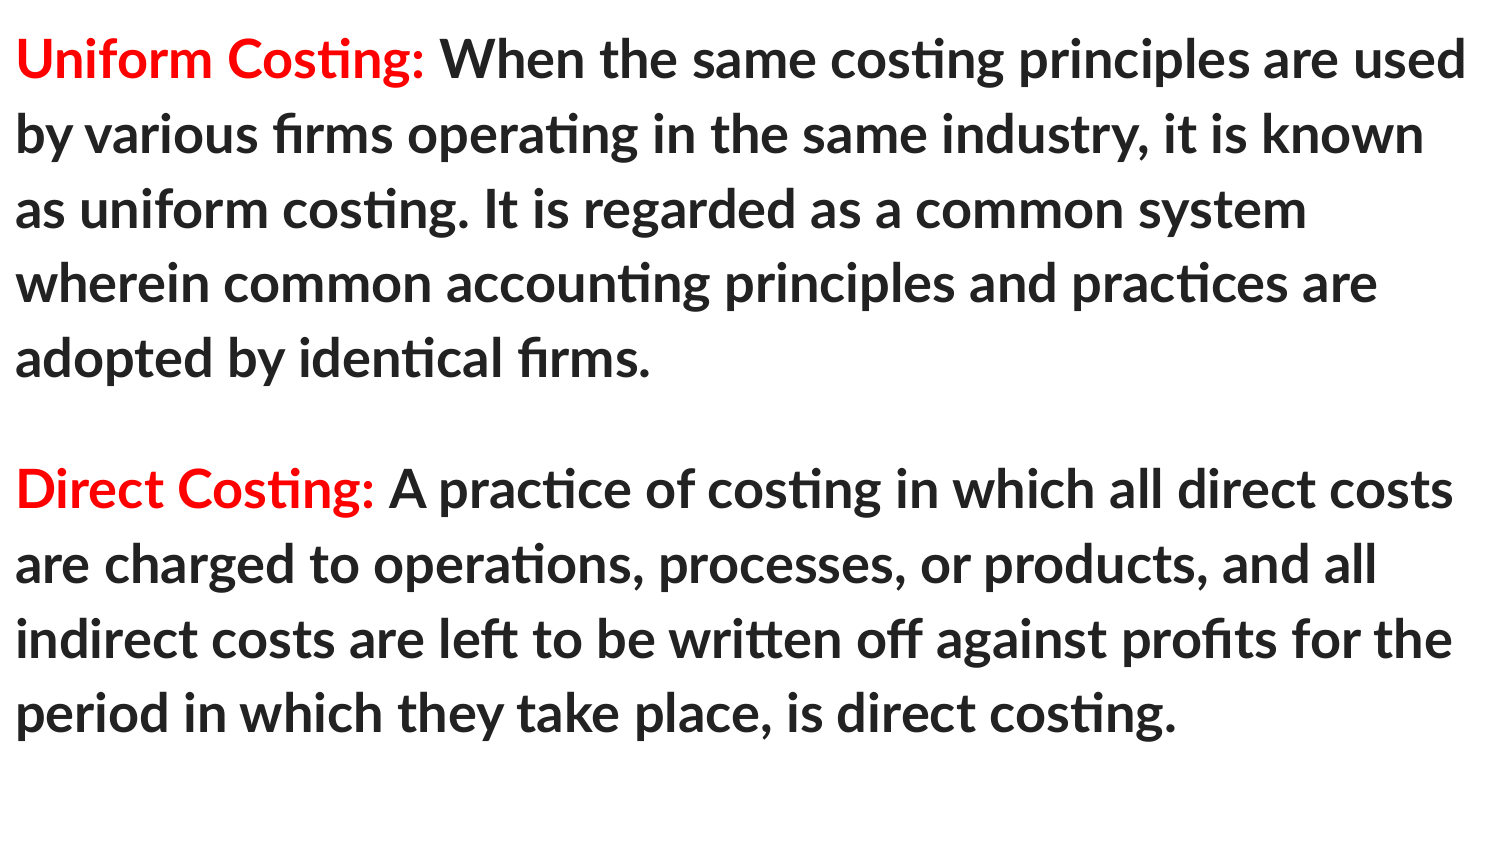

Uniform Costing: When the same costing principles are used by various firms operating in the same industry, it is known as uniform costing. It is regarded as a common system wherein common accounting principles and practices are adopted by identical firms.
Direct Costing: A practice of costing in which all direct costs are charged to operations, processes, or products, and all indirect costs are left to be written off against profits for the period in which they take place, is direct costing.